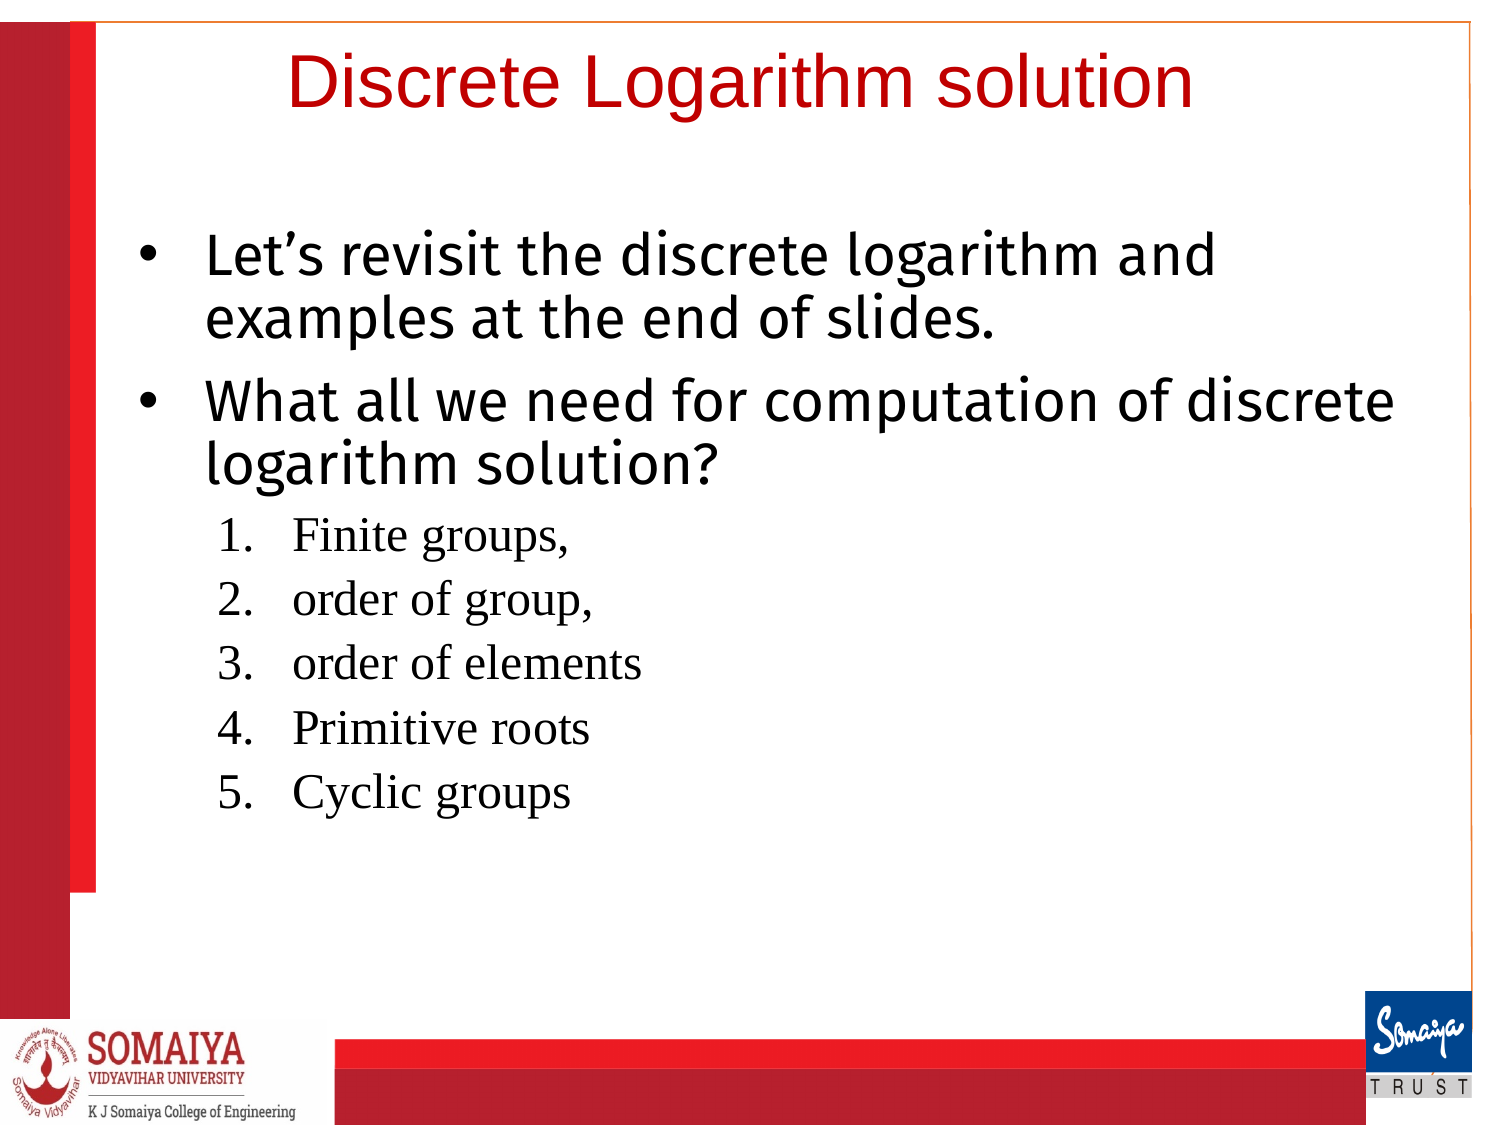

# Discrete Logarithm solution
Let’s revisit the discrete logarithm and examples at the end of slides.
What all we need for computation of discrete logarithm solution?
Finite groups,
order of group,
order of elements
Primitive roots
Cyclic groups